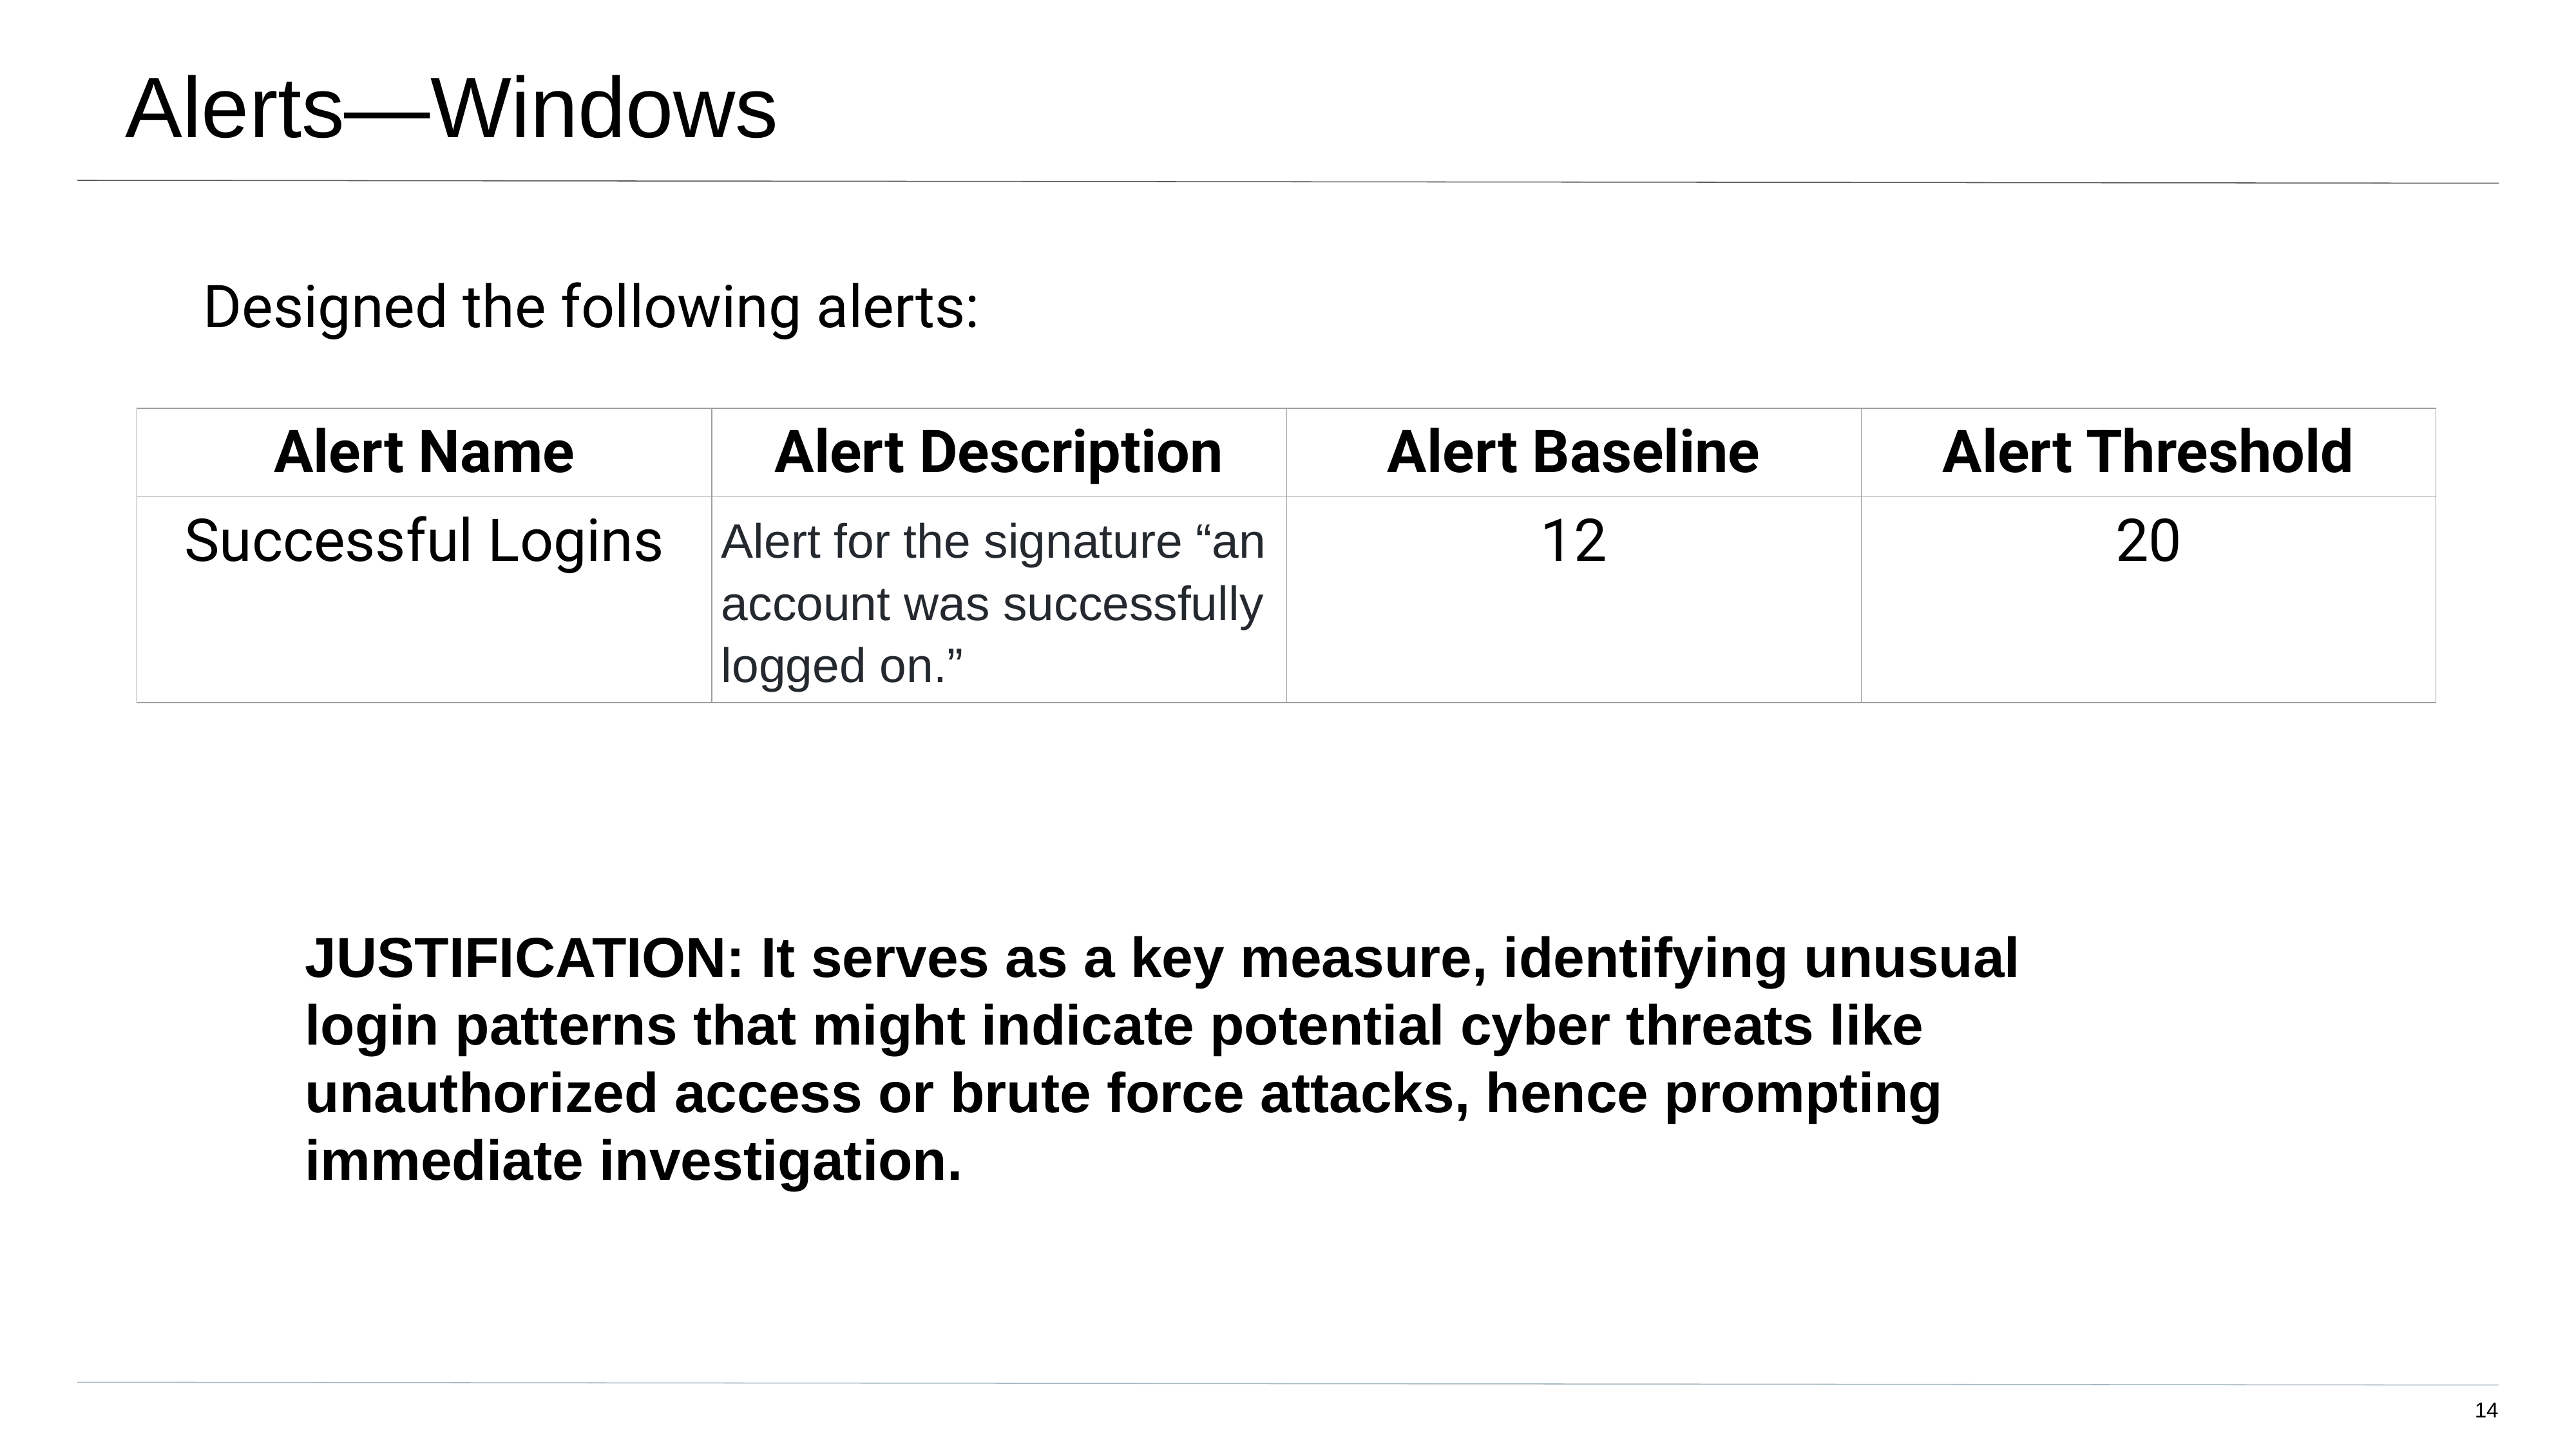

# Alerts—Windows
Designed the following alerts:

| Alert Name | Alert Description | Alert Baseline | Alert Threshold |
| --- | --- | --- | --- |
| Successful Logins | Alert for the signature “an account was successfully logged on.” | 12 | 20 |
JUSTIFICATION: It serves as a key measure, identifying unusual login patterns that might indicate potential cyber threats like unauthorized access or brute force attacks, hence prompting immediate investigation.
14